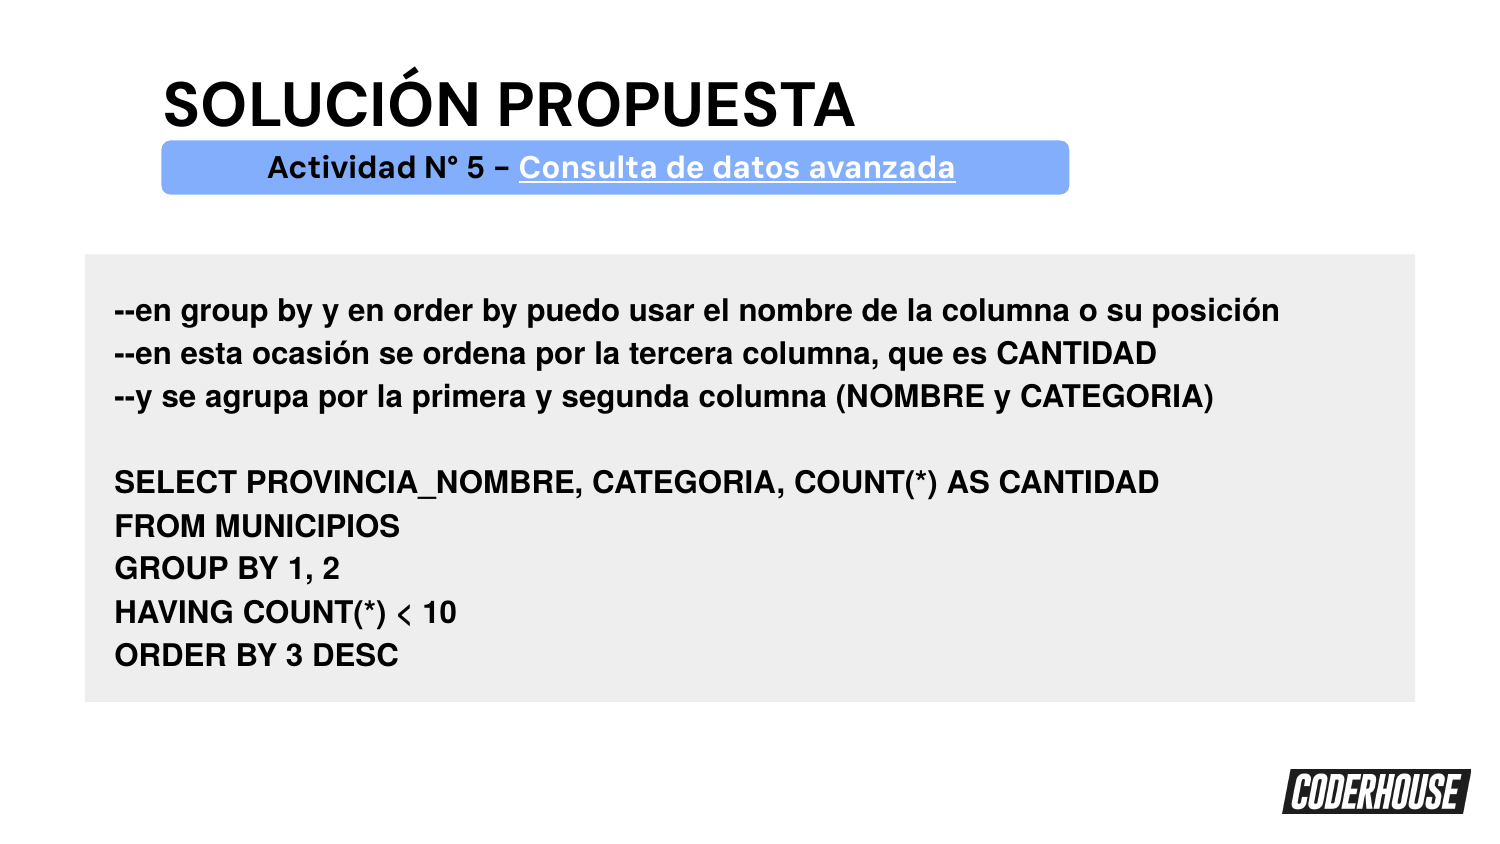

SOLUCIÓN PROPUESTA
Actividad N° 5 - Consulta de datos avanzada
--en group by y en order by puedo usar el nombre de la columna o su posición
--en esta ocasión se ordena por la tercera columna, que es CANTIDAD
--y se agrupa por la primera y segunda columna (NOMBRE y CATEGORIA)

SELECT PROVINCIA_NOMBRE, CATEGORIA, COUNT(*) AS CANTIDAD
FROM MUNICIPIOS
GROUP BY 1, 2
HAVING COUNT(*) < 10
ORDER BY 3 DESC